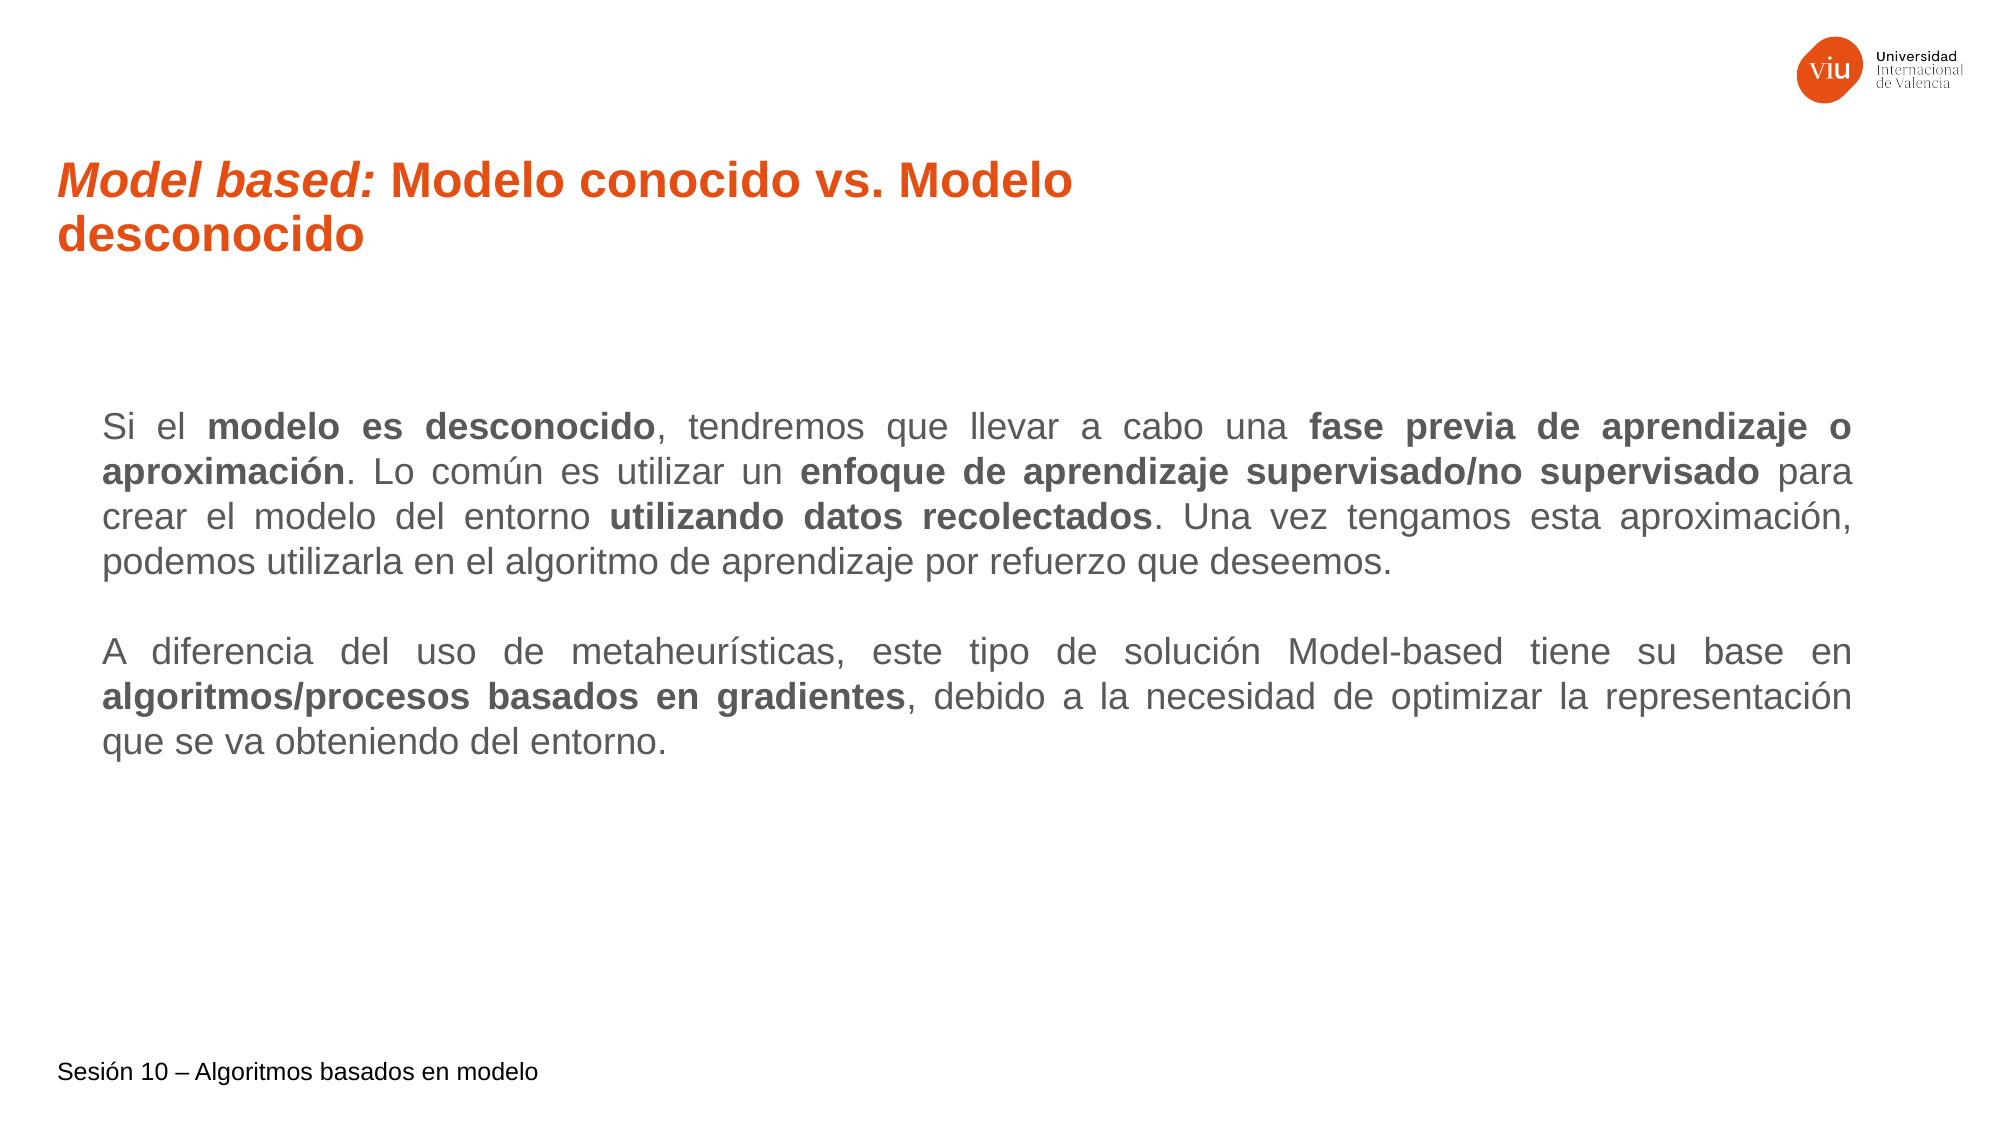

Model based: Modelo conocido vs. Modelo desconocido

Si el modelo es desconocido, tendremos que llevar a cabo una fase previa de aprendizaje o aproximación. Lo común es utilizar un enfoque de aprendizaje supervisado/no supervisado para crear el modelo del entorno utilizando datos recolectados. Una vez tengamos esta aproximación, podemos utilizarla en el algoritmo de aprendizaje por refuerzo que deseemos.

A diferencia del uso de metaheurísticas, este tipo de solución Model-based tiene su base en algoritmos/procesos basados en gradientes, debido a la necesidad de optimizar la representación que se va obteniendo del entorno.
Sesión 10 – Algoritmos basados en modelo